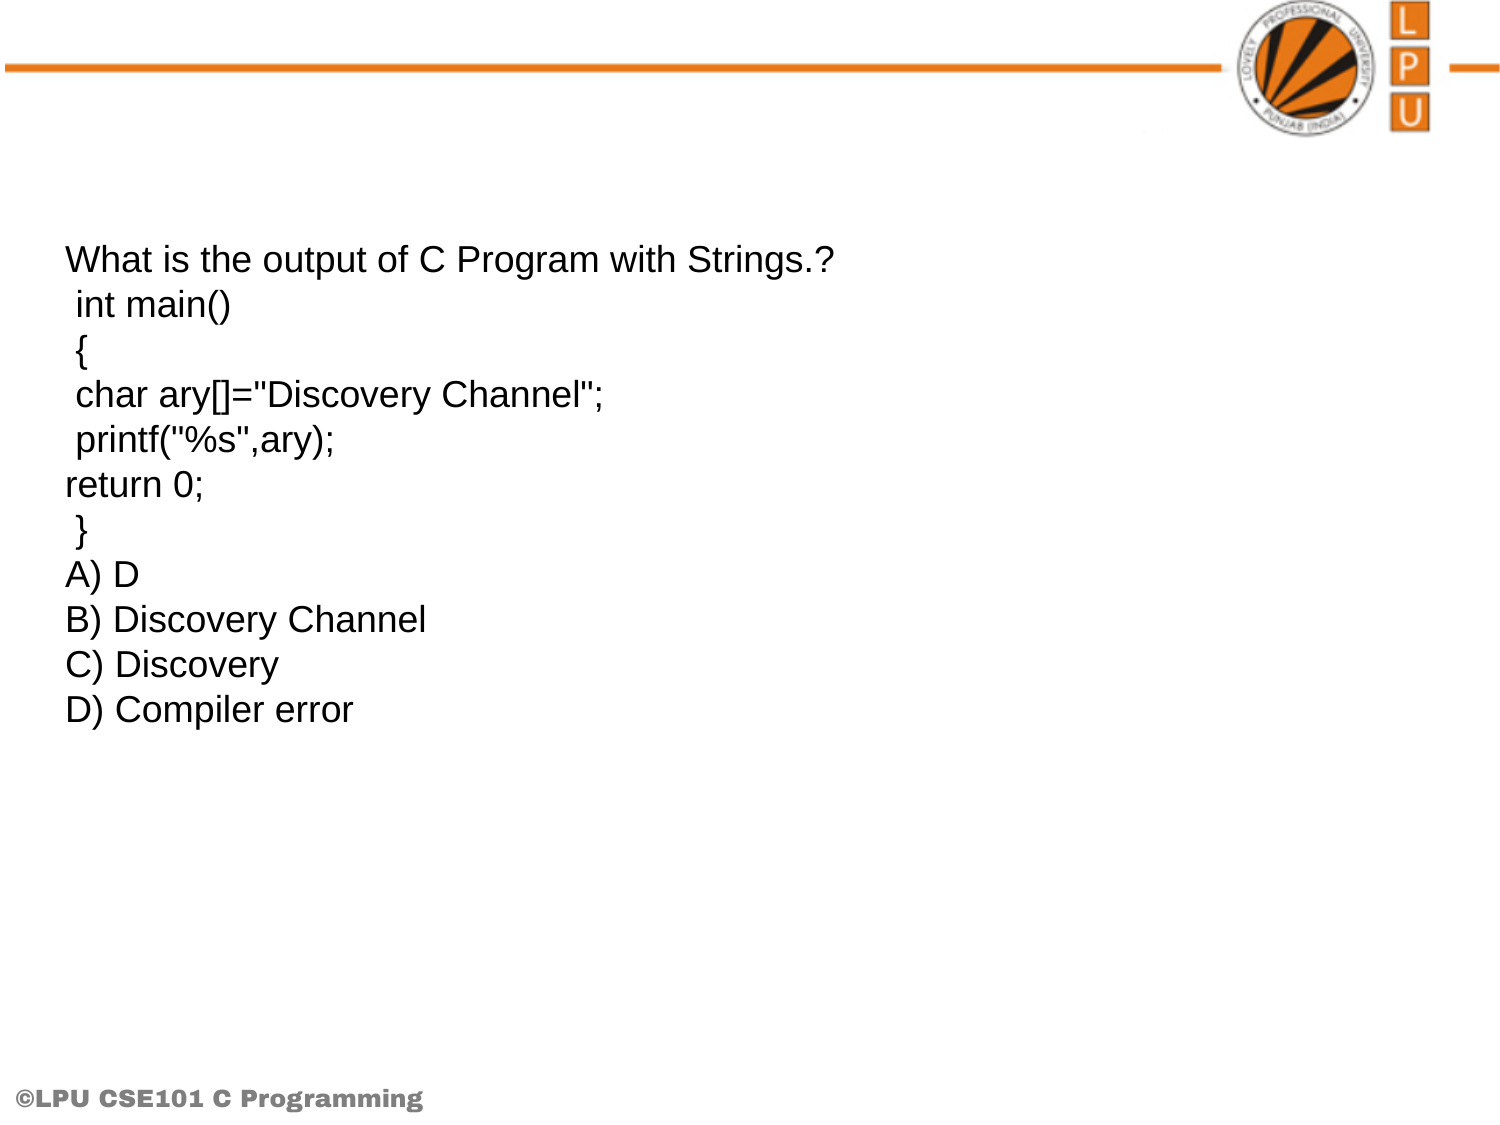

# What is the output of C Program with Strings.? int main() { char ary[]="Discovery Channel"; printf("%s",ary); return 0; }
A) D
B) Discovery Channel
C) Discovery
D) Compiler error